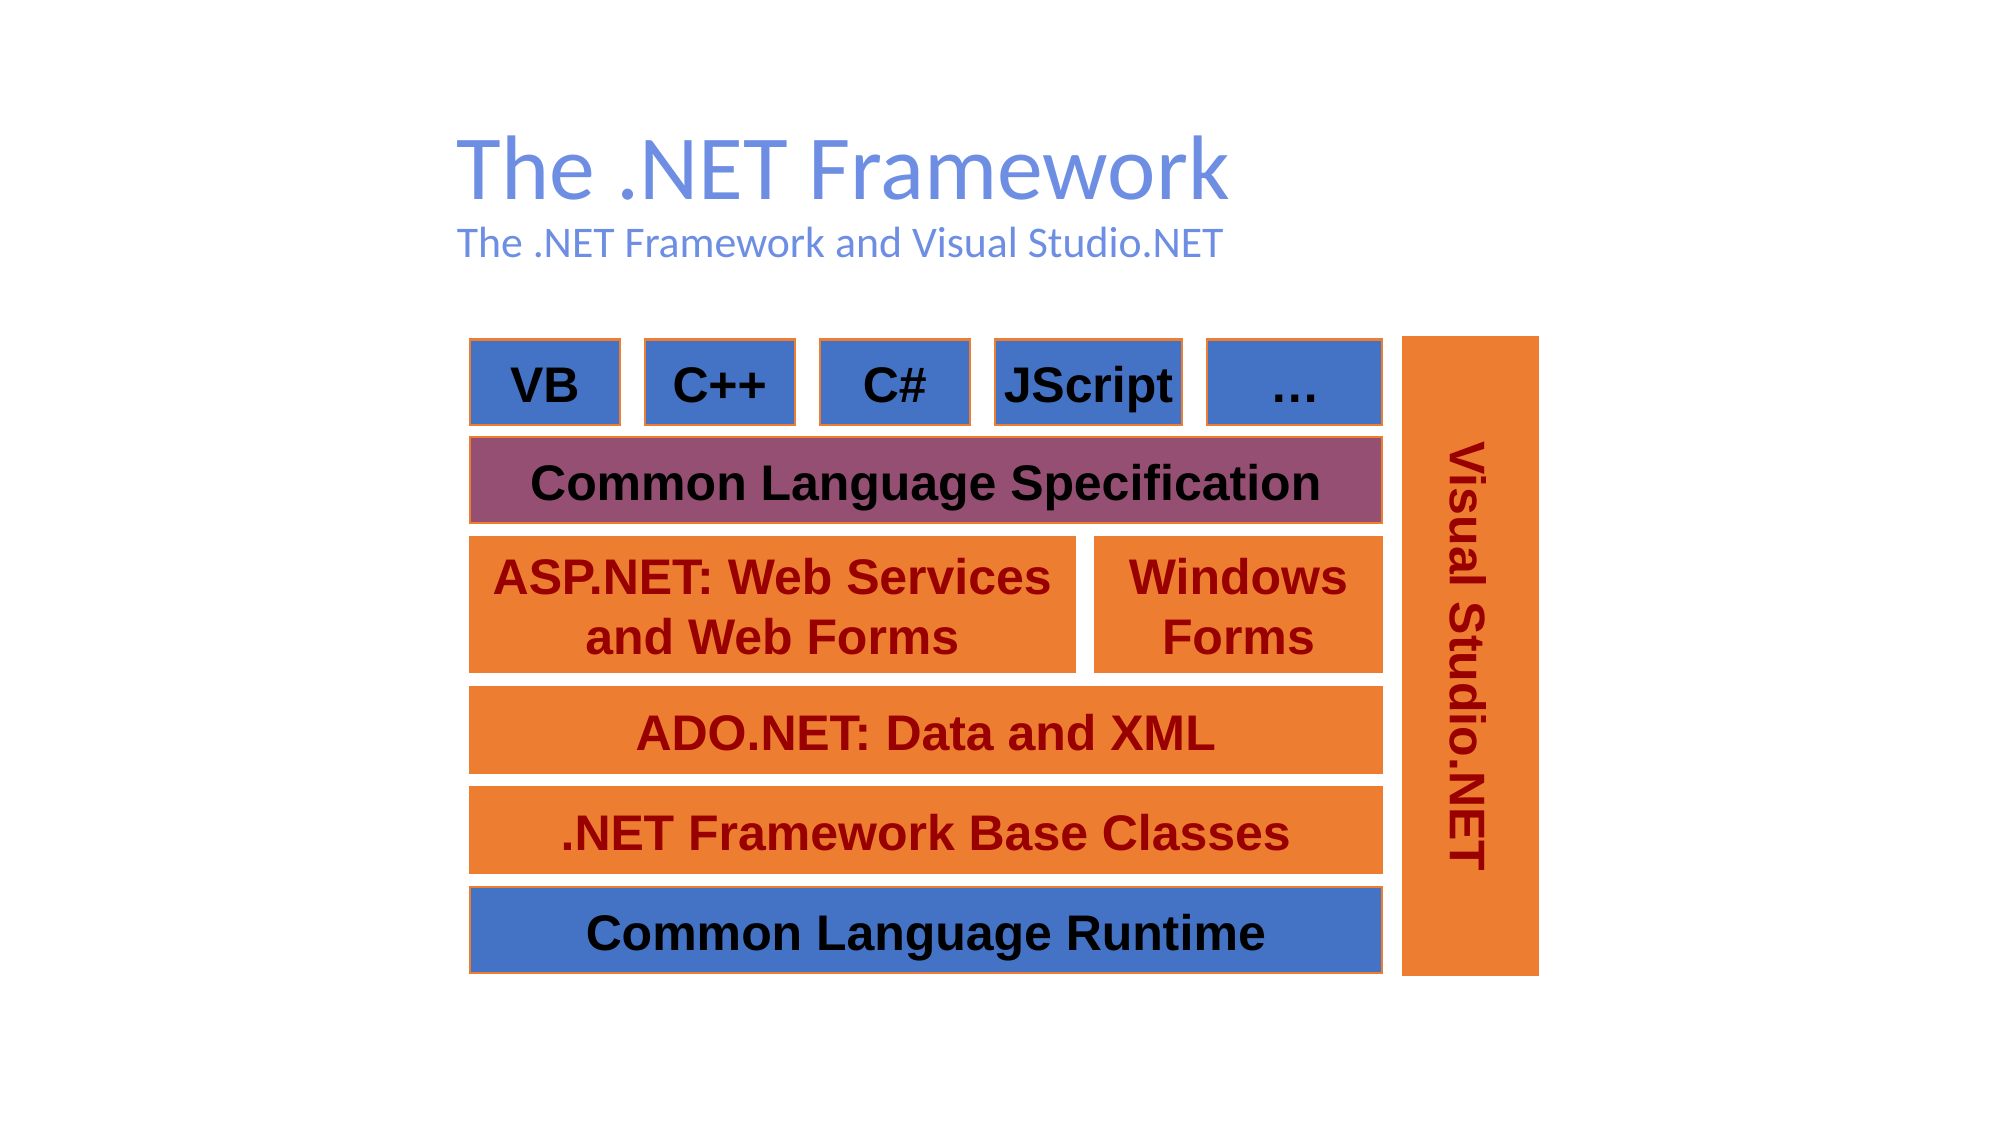

# The .NET Framework The .NET Framework and Visual Studio.NET
VB
C++
C#
JScript
…
Common Language Specification
ASP.NET: Web Services
and Web Forms
Windows
Forms
Visual Studio.NET
ADO.NET: Data and XML
.NET Framework Base Classes
Common Language Runtime